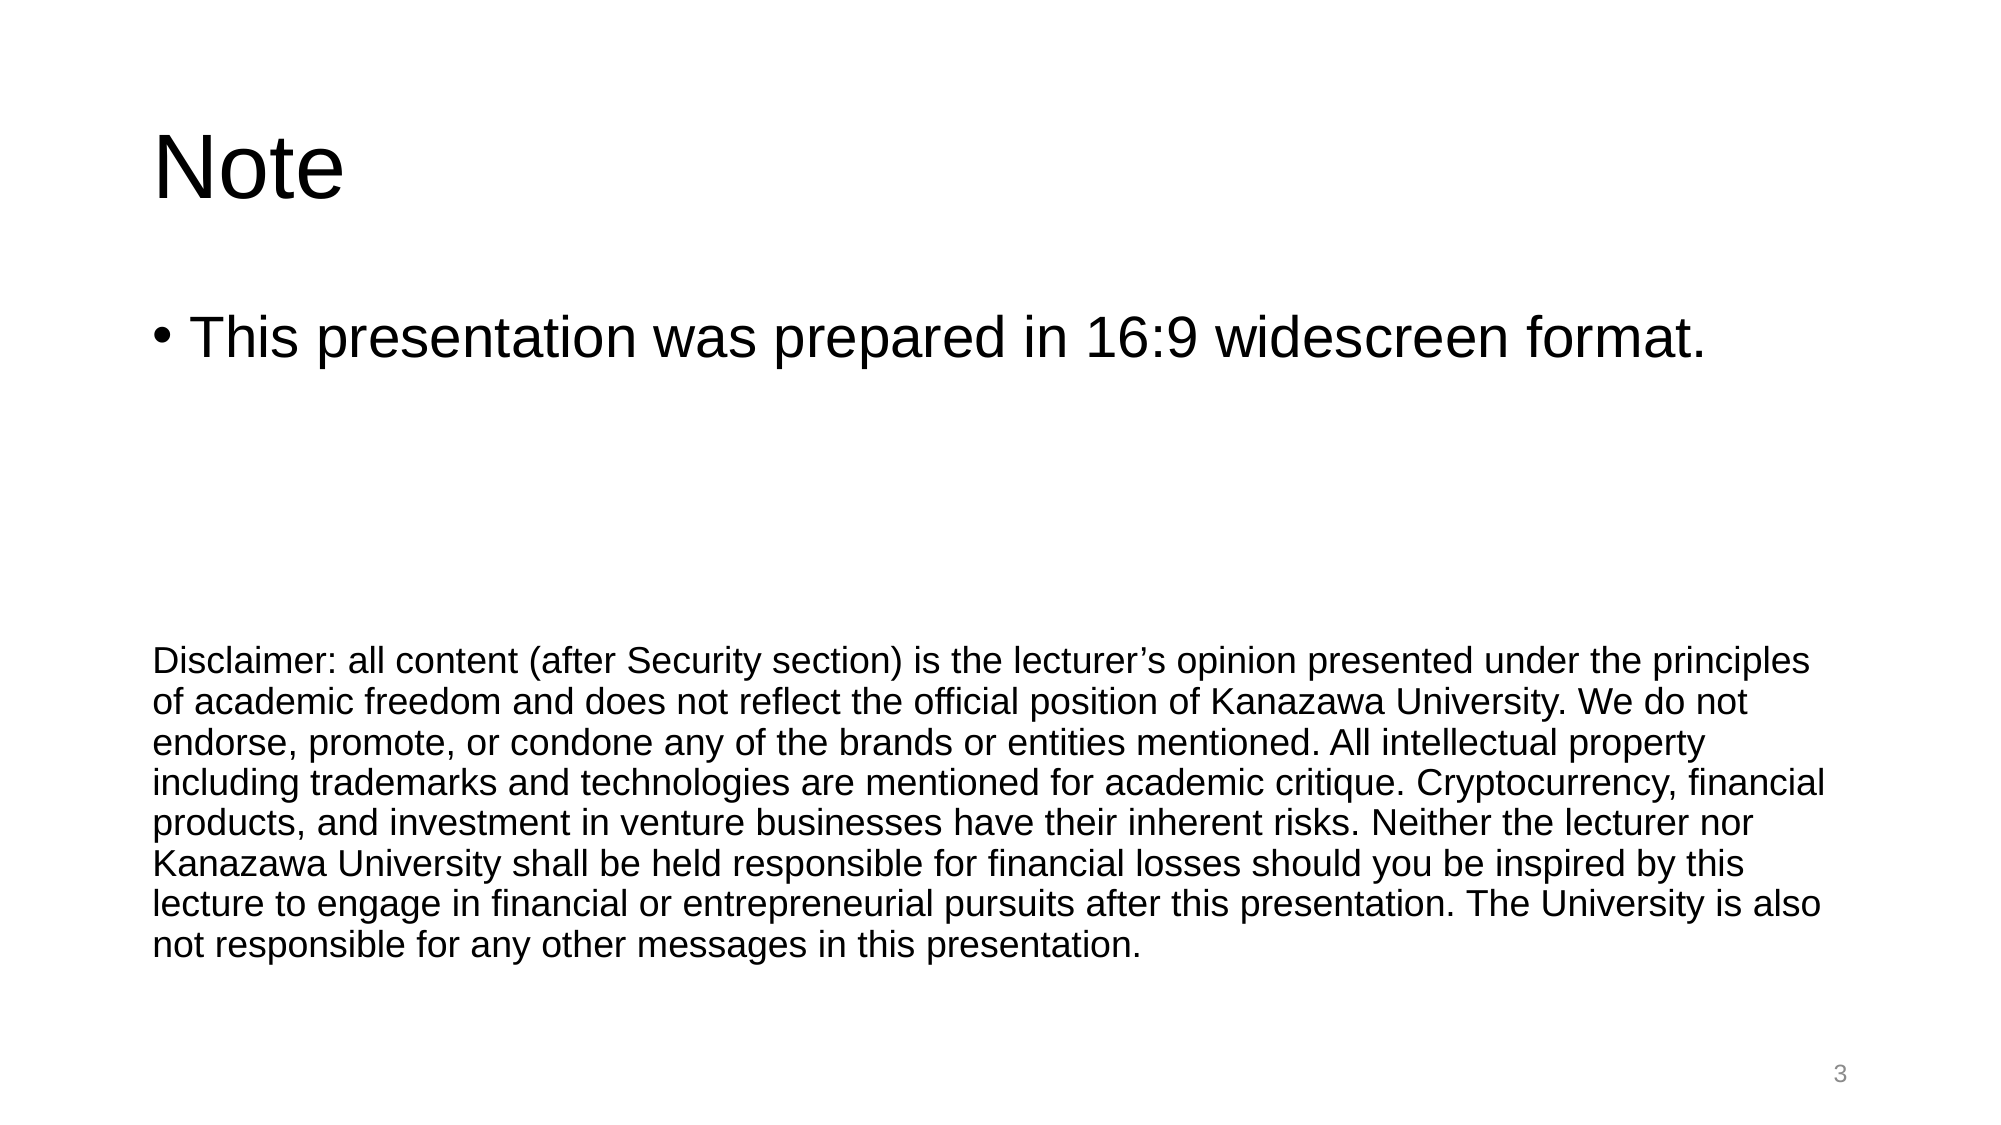

# Note
This presentation was prepared in 16:9 widescreen format.

Disclaimer: all content (after Security section) is the lecturer’s opinion presented under the principles of academic freedom and does not reflect the official position of Kanazawa University. We do not endorse, promote, or condone any of the brands or entities mentioned. All intellectual property including trademarks and technologies are mentioned for academic critique. Cryptocurrency, financial products, and investment in venture businesses have their inherent risks. Neither the lecturer nor Kanazawa University shall be held responsible for financial losses should you be inspired by this lecture to engage in financial or entrepreneurial pursuits after this presentation. The University is also not responsible for any other messages in this presentation.
3